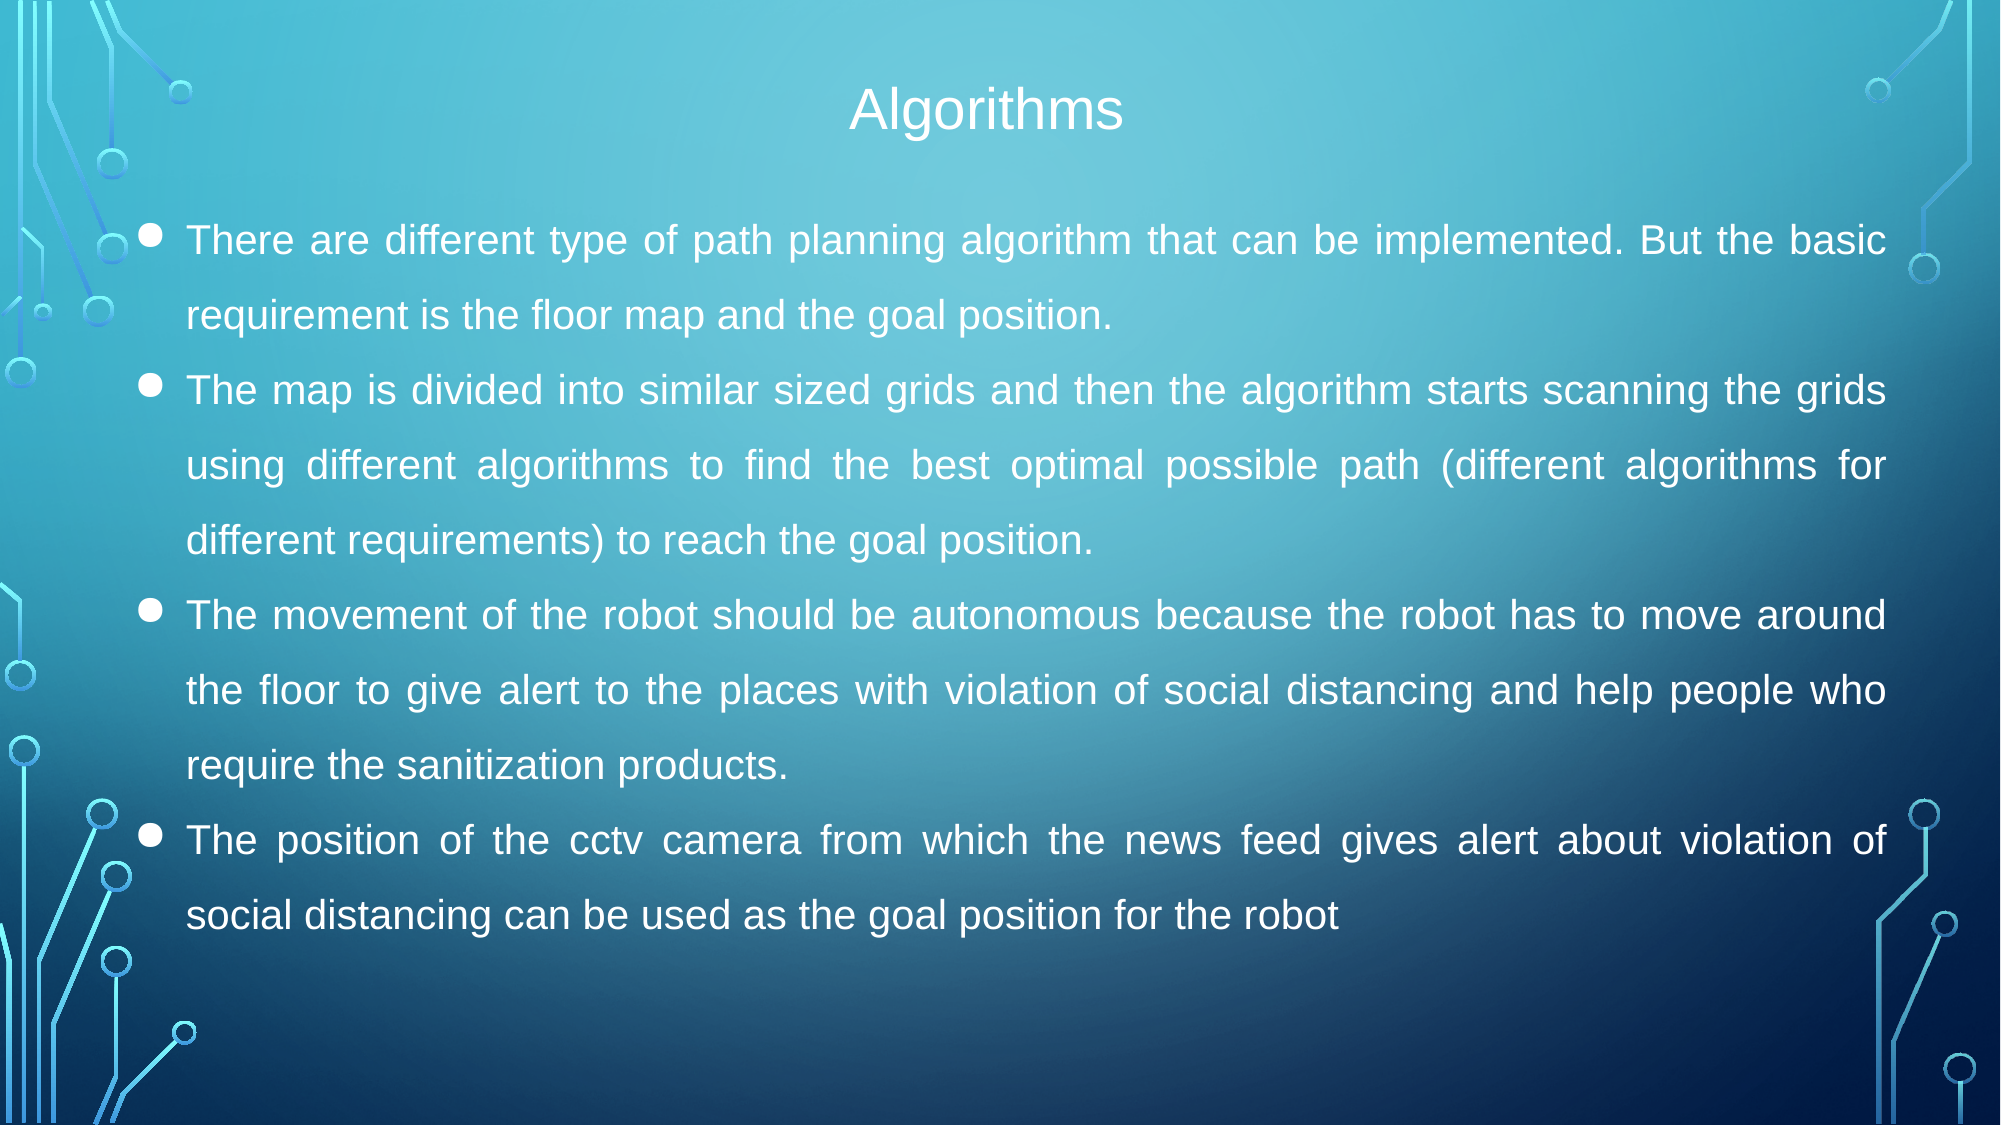

Algorithms
There are different type of path planning algorithm that can be implemented. But the basic requirement is the floor map and the goal position.
The map is divided into similar sized grids and then the algorithm starts scanning the grids using different algorithms to find the best optimal possible path (different algorithms for different requirements) to reach the goal position.
The movement of the robot should be autonomous because the robot has to move around the floor to give alert to the places with violation of social distancing and help people who require the sanitization products.
The position of the cctv camera from which the news feed gives alert about violation of social distancing can be used as the goal position for the robot